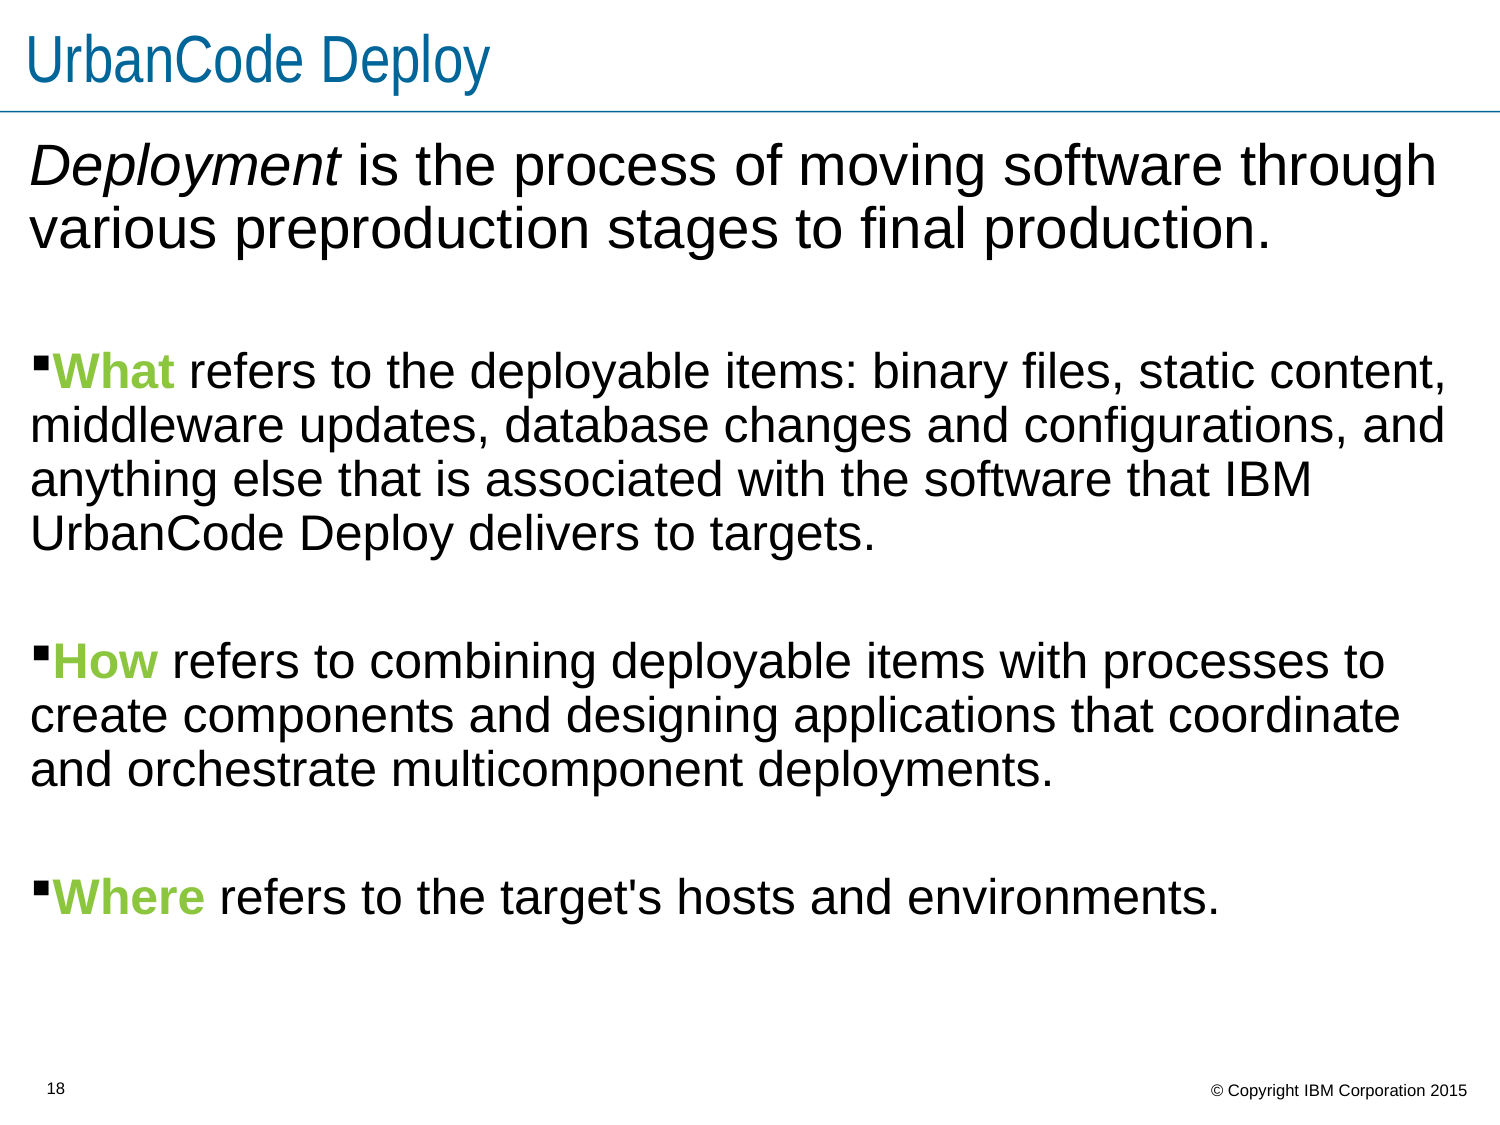

# UrbanCode Deploy
Deployment is the process of moving software through various preproduction stages to final production.

What refers to the deployable items: binary files, static content, middleware updates, database changes and configurations, and anything else that is associated with the software that IBM UrbanCode Deploy delivers to targets.

How refers to combining deployable items with processes to create components and designing applications that coordinate and orchestrate multicomponent deployments.

Where refers to the target's hosts and environments.